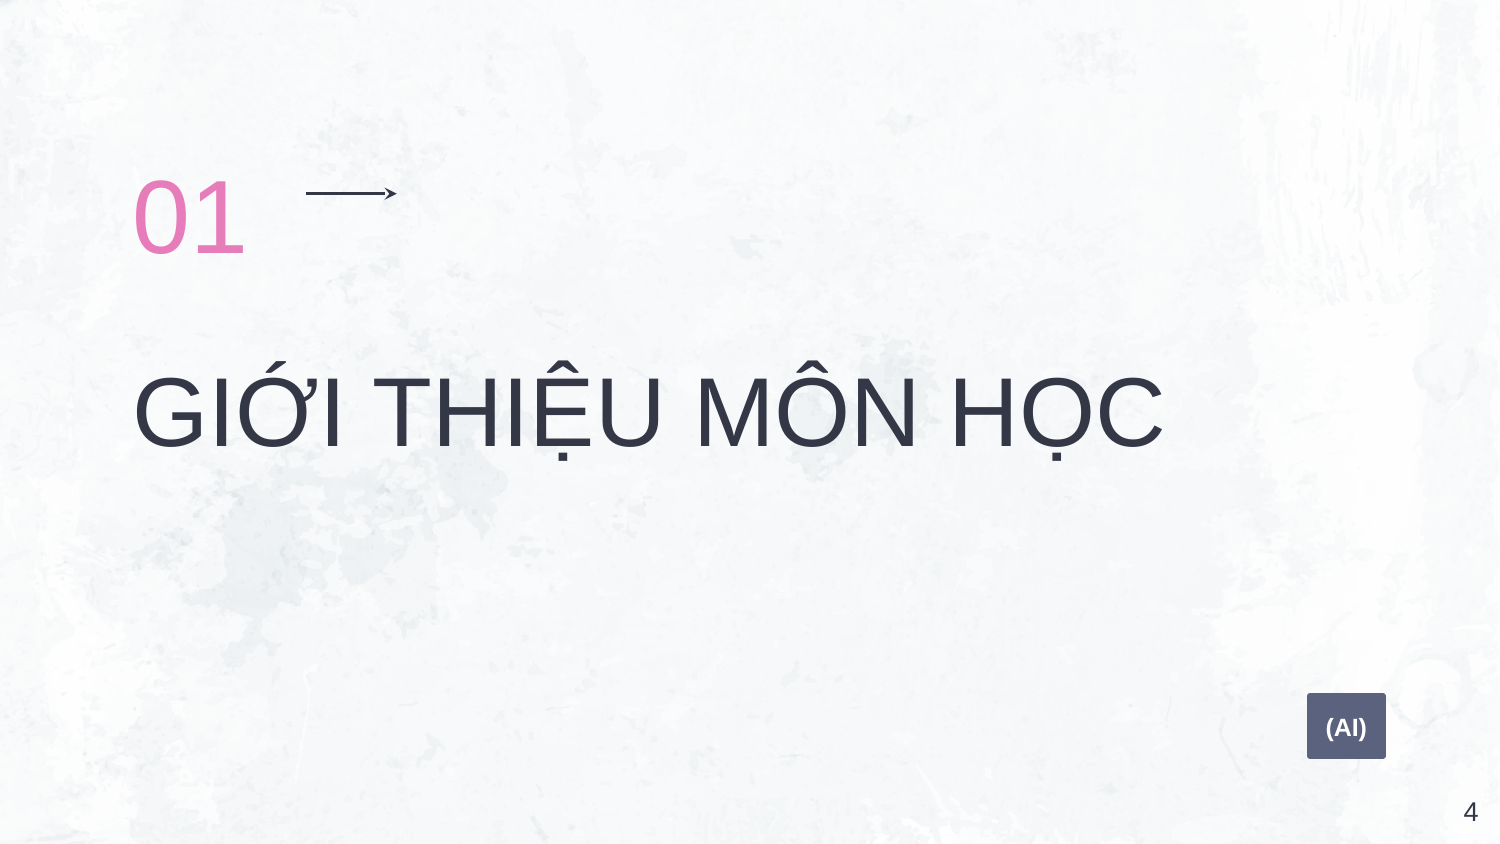

01
# GIỚI THIỆU MÔN HỌC
(AI)
4